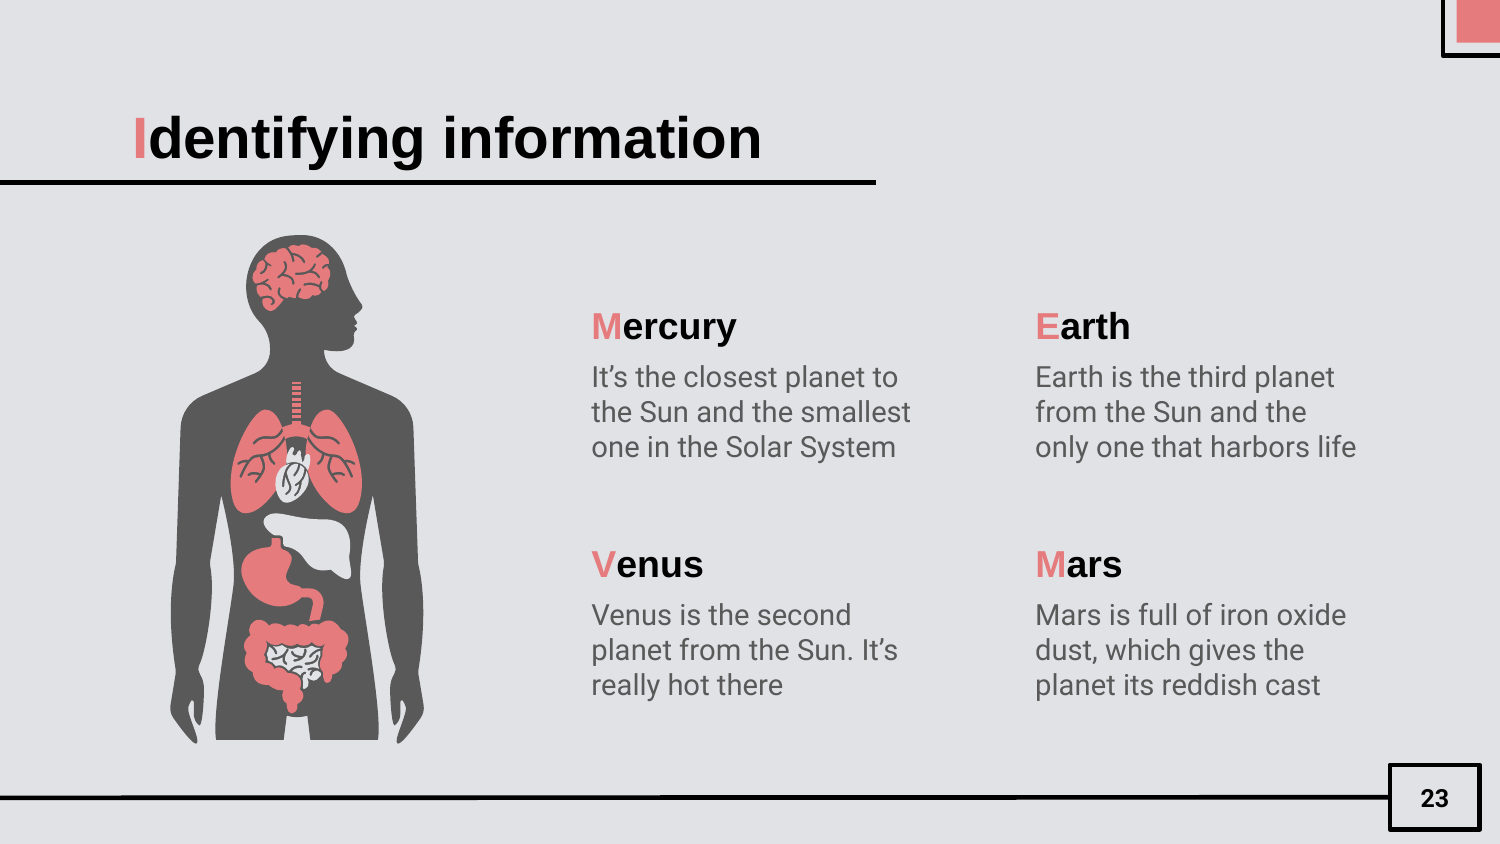

# Identifying information

Mercury
Earth
It’s the closest planet to the Sun and the smallest one in the Solar System
Earth is the third planet from the Sun and the only one that harbors life
Venus
Mars
Venus is the second planet from the Sun. It’s really hot there
Mars is full of iron oxide dust, which gives the planet its reddish cast
23